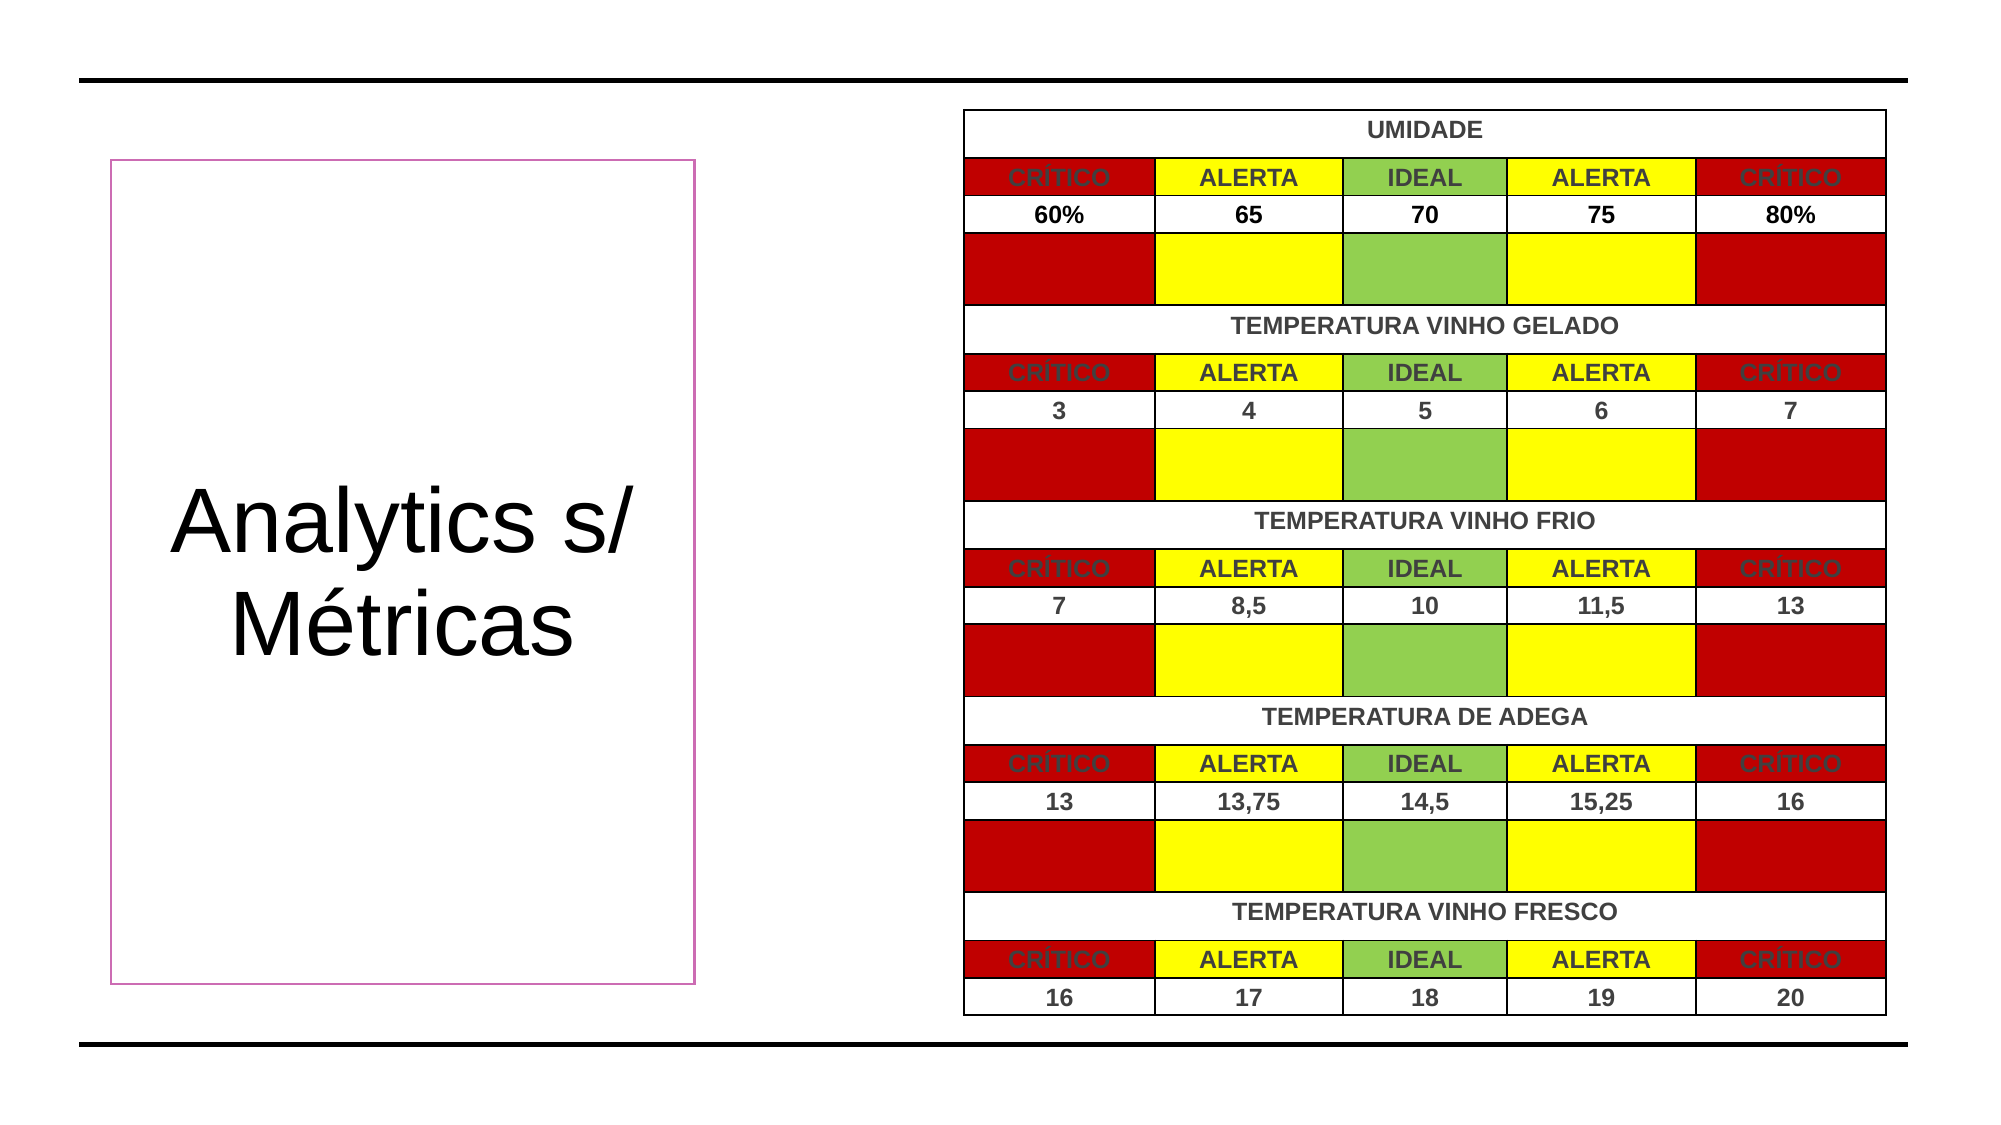

| UMIDADE |  |  |  |  |
| --- | --- | --- | --- | --- |
| CRÍTICO | ALERTA | IDEAL | ALERTA | CRÍTICO |
| 60% | 65 | 70 | 75 | 80% |
|  |  |  |  |  |
| TEMPERATURA VINHO GELADO |  |  |  |  |
| CRÍTICO | ALERTA | IDEAL | ALERTA | CRÍTICO |
| 3 | 4 | 5 | 6 | 7 |
|  |  |  |  |  |
| TEMPERATURA VINHO FRIO |  |  |  |  |
| CRÍTICO | ALERTA | IDEAL | ALERTA | CRÍTICO |
| 7 | 8,5 | 10 | 11,5 | 13 |
|  |  |  |  |  |
| TEMPERATURA DE ADEGA |  |  |  |  |
| CRÍTICO | ALERTA | IDEAL | ALERTA | CRÍTICO |
| 13 | 13,75 | 14,5 | 15,25 | 16 |
|  |  |  |  |  |
| TEMPERATURA VINHO FRESCO |  |  |  |  |
| CRÍTICO | ALERTA | IDEAL | ALERTA | CRÍTICO |
| 16 | 17 | 18 | 19 | 20 |
Analytics s/
Métricas